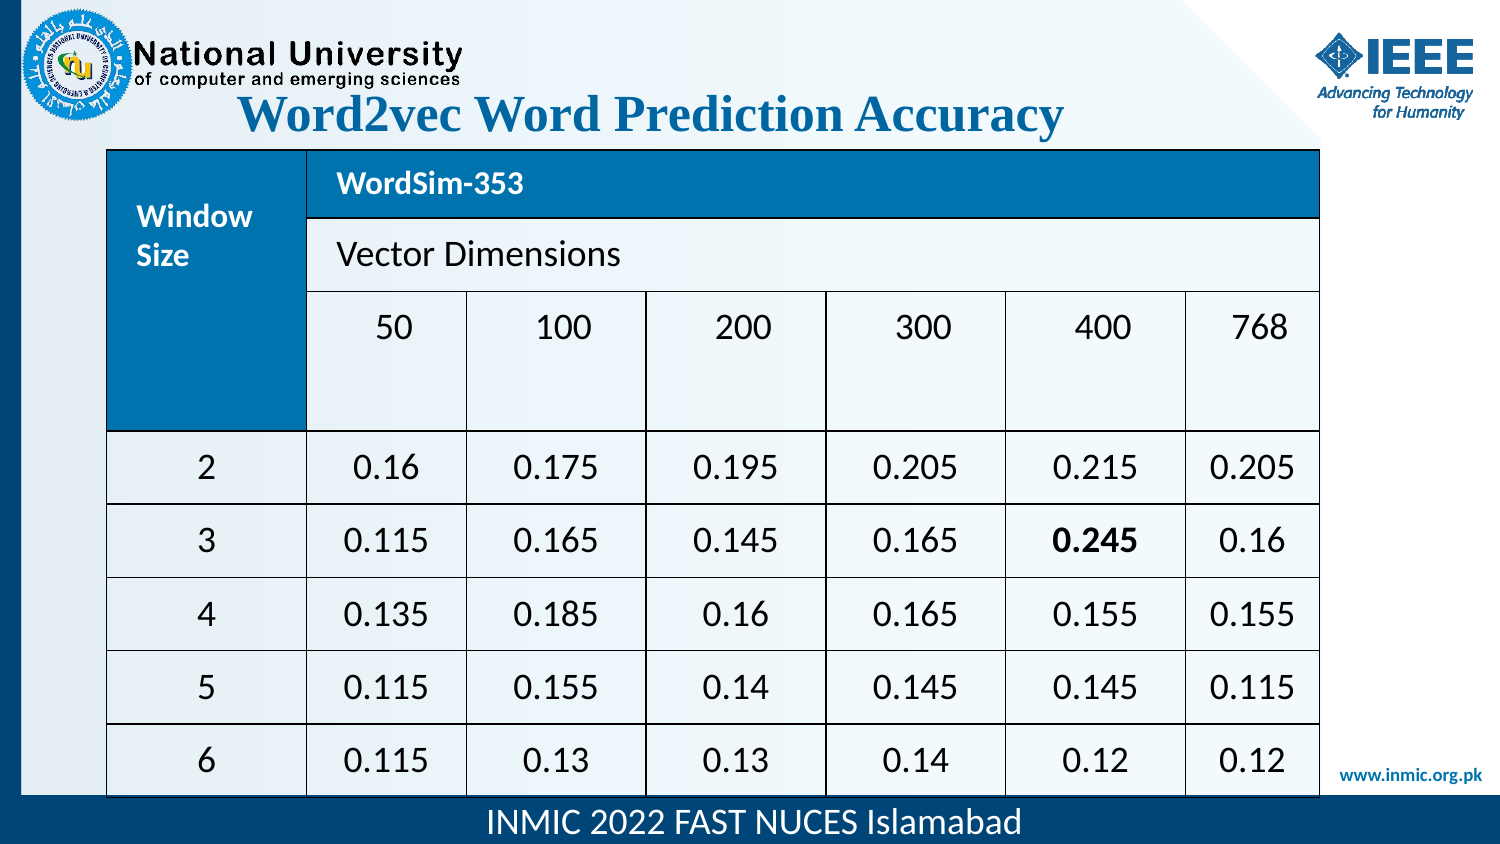

# Word2vec Word Prediction Accuracy
| Window Size | WordSim-353 |  |  |  |  |  |
| --- | --- | --- | --- | --- | --- | --- |
|  | Vector Dimensions |  |  |  |  |  |
|  | 50 | 100 | 200 | 300 | 400 | 768 |
| 2 | 0.16 | 0.175 | 0.195 | 0.205 | 0.215 | 0.205 |
| 3 | 0.115 | 0.165 | 0.145 | 0.165 | 0.245 | 0.16 |
| 4 | 0.135 | 0.185 | 0.16 | 0.165 | 0.155 | 0.155 |
| 5 | 0.115 | 0.155 | 0.14 | 0.145 | 0.145 | 0.115 |
| 6 | 0.115 | 0.13 | 0.13 | 0.14 | 0.12 | 0.12 |